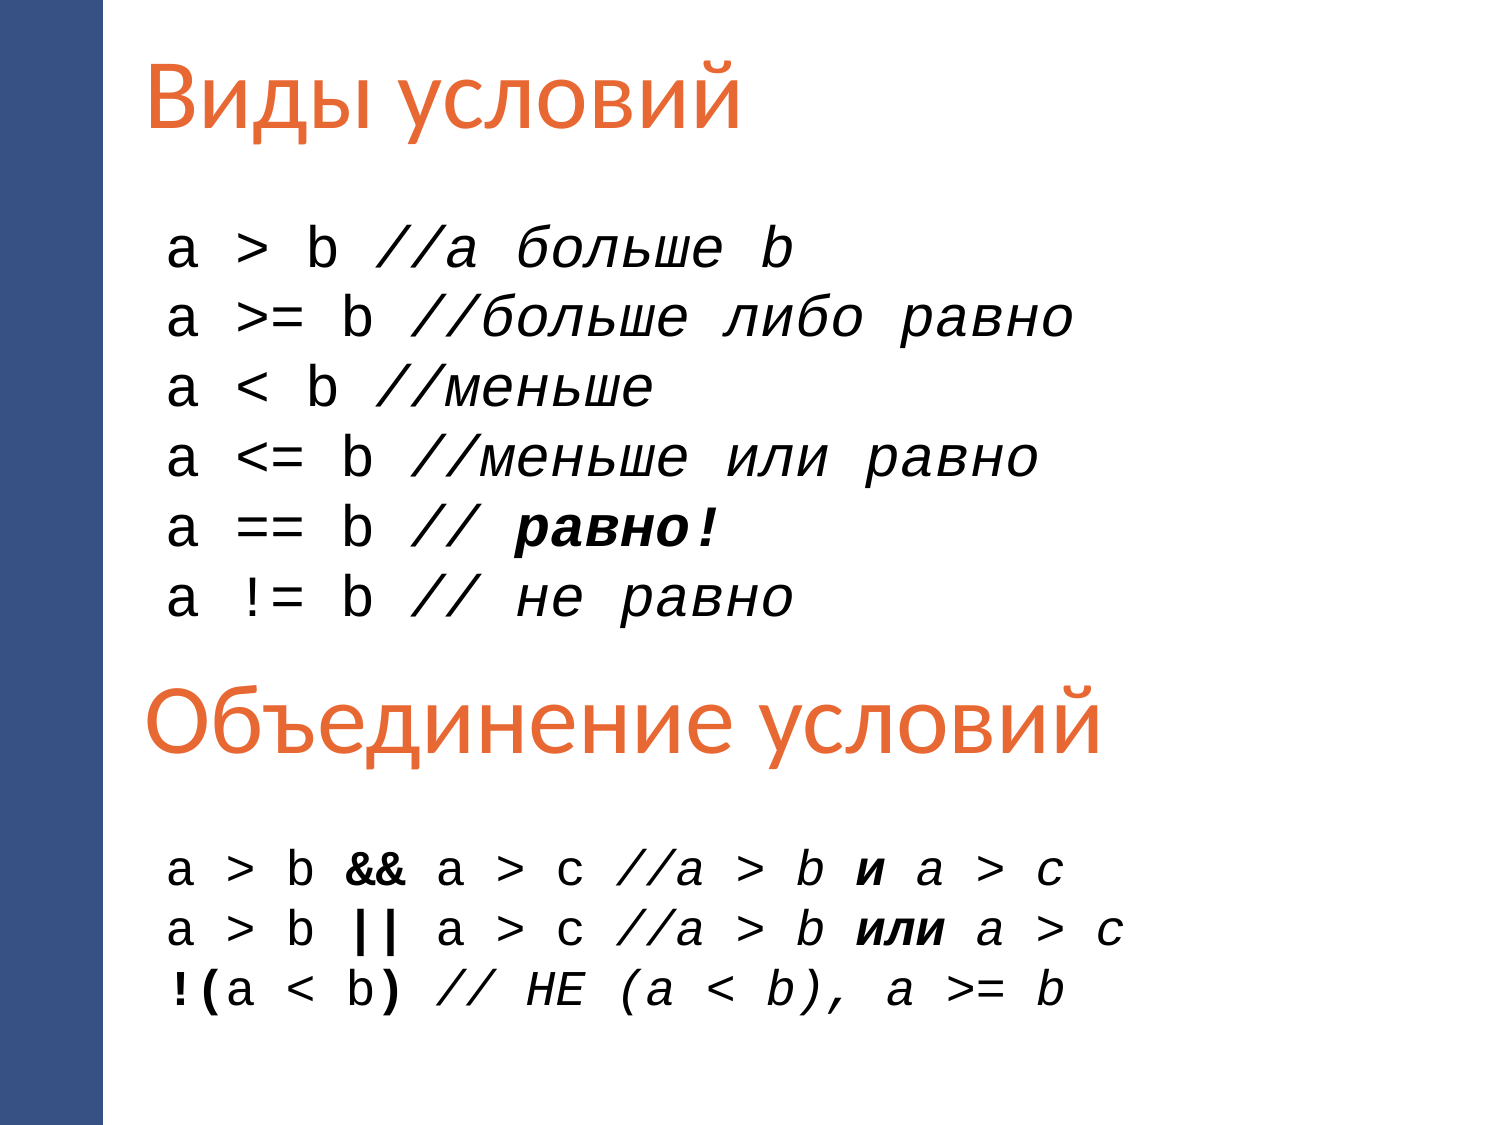

# Виды условий
a > b //a больше b
a >= b //больше либо равно
a < b //меньше
a <= b //меньше или равно
a == b // равно!
a != b // не равно
Объединение условий
a > b && a > c //a > b и a > c
a > b || a > c //a > b или a > c
!(a < b) // НЕ (a < b), a >= b